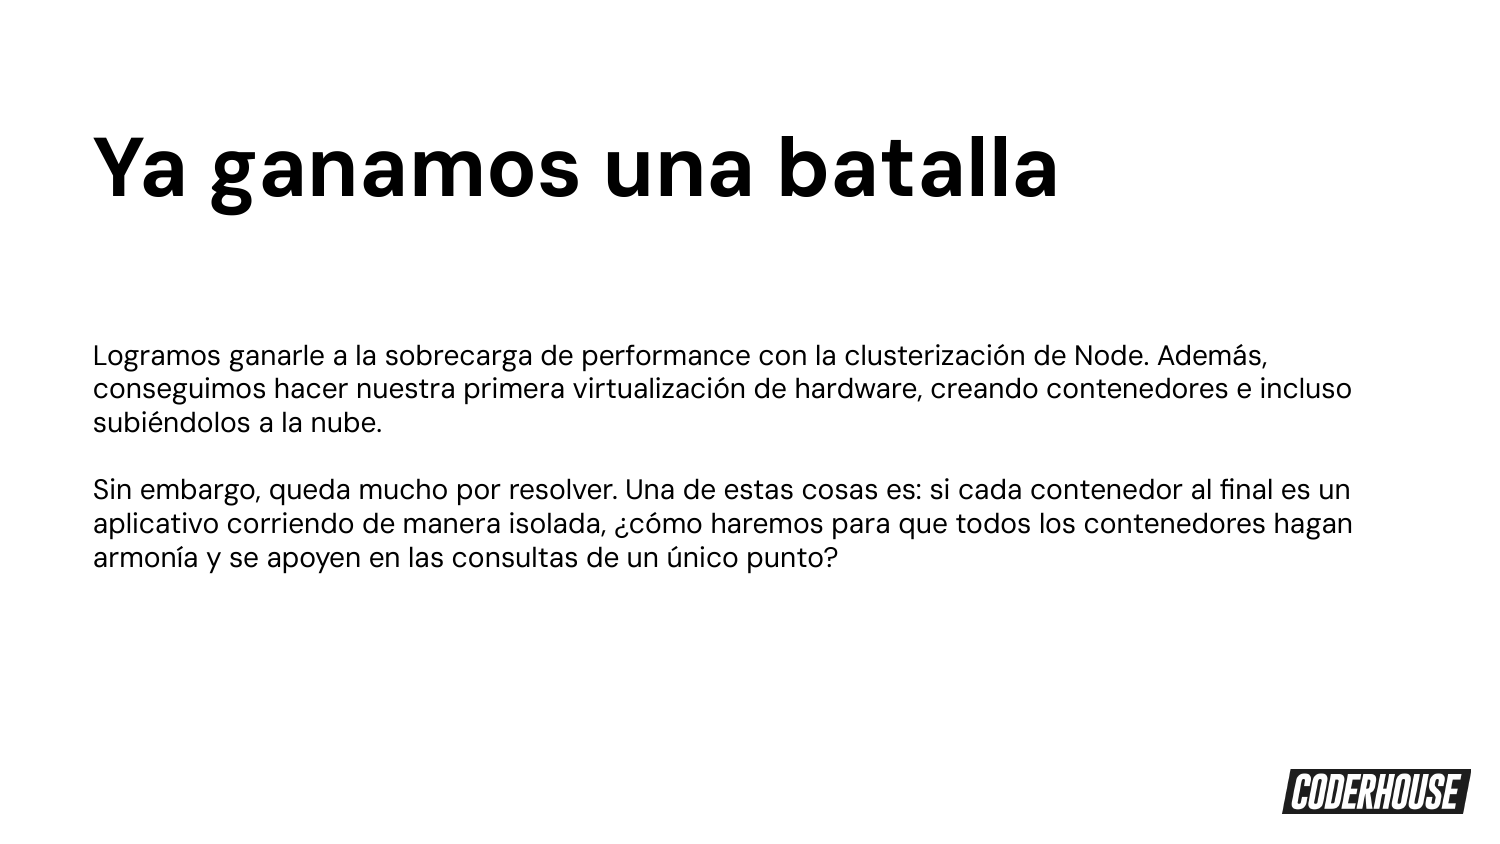

Ya ganamos una batalla
Logramos ganarle a la sobrecarga de performance con la clusterización de Node. Además, conseguimos hacer nuestra primera virtualización de hardware, creando contenedores e incluso subiéndolos a la nube.

Sin embargo, queda mucho por resolver. Una de estas cosas es: si cada contenedor al final es un aplicativo corriendo de manera isolada, ¿cómo haremos para que todos los contenedores hagan armonía y se apoyen en las consultas de un único punto?